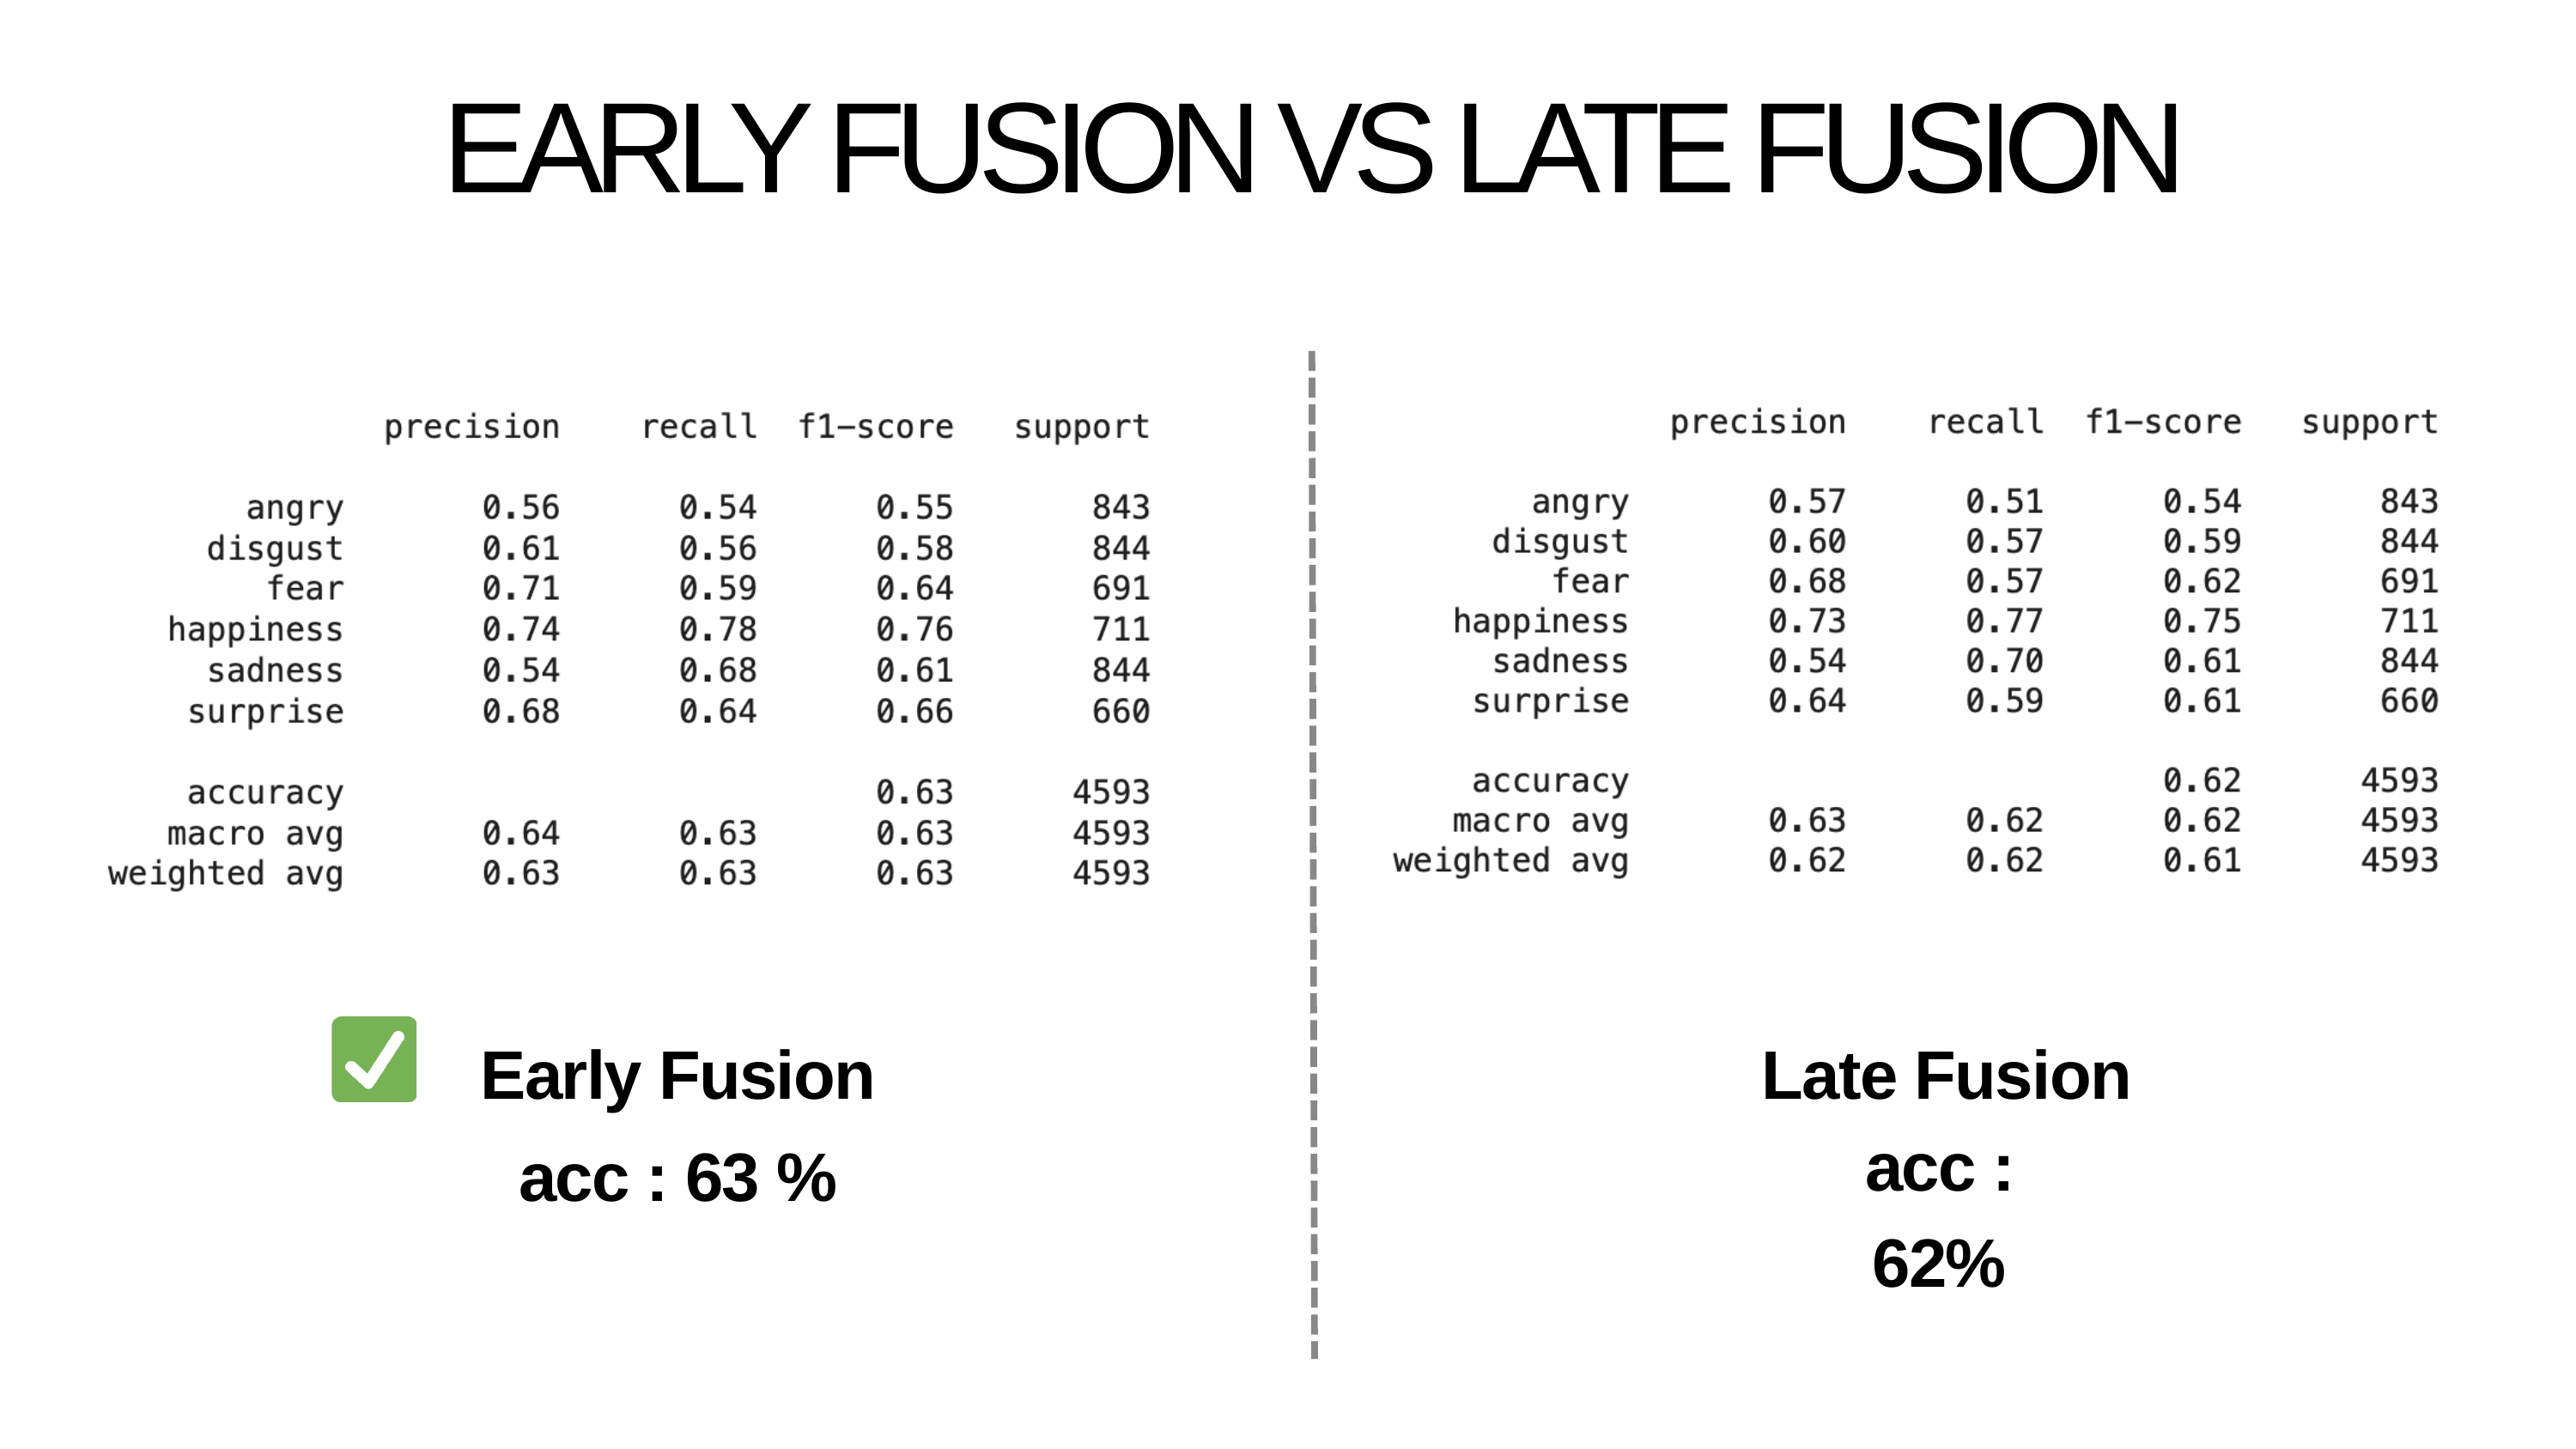

EARLY FUSION VS LATE FUSION

Early Fusion
Late Fusion
acc : 62%
acc : 63 %